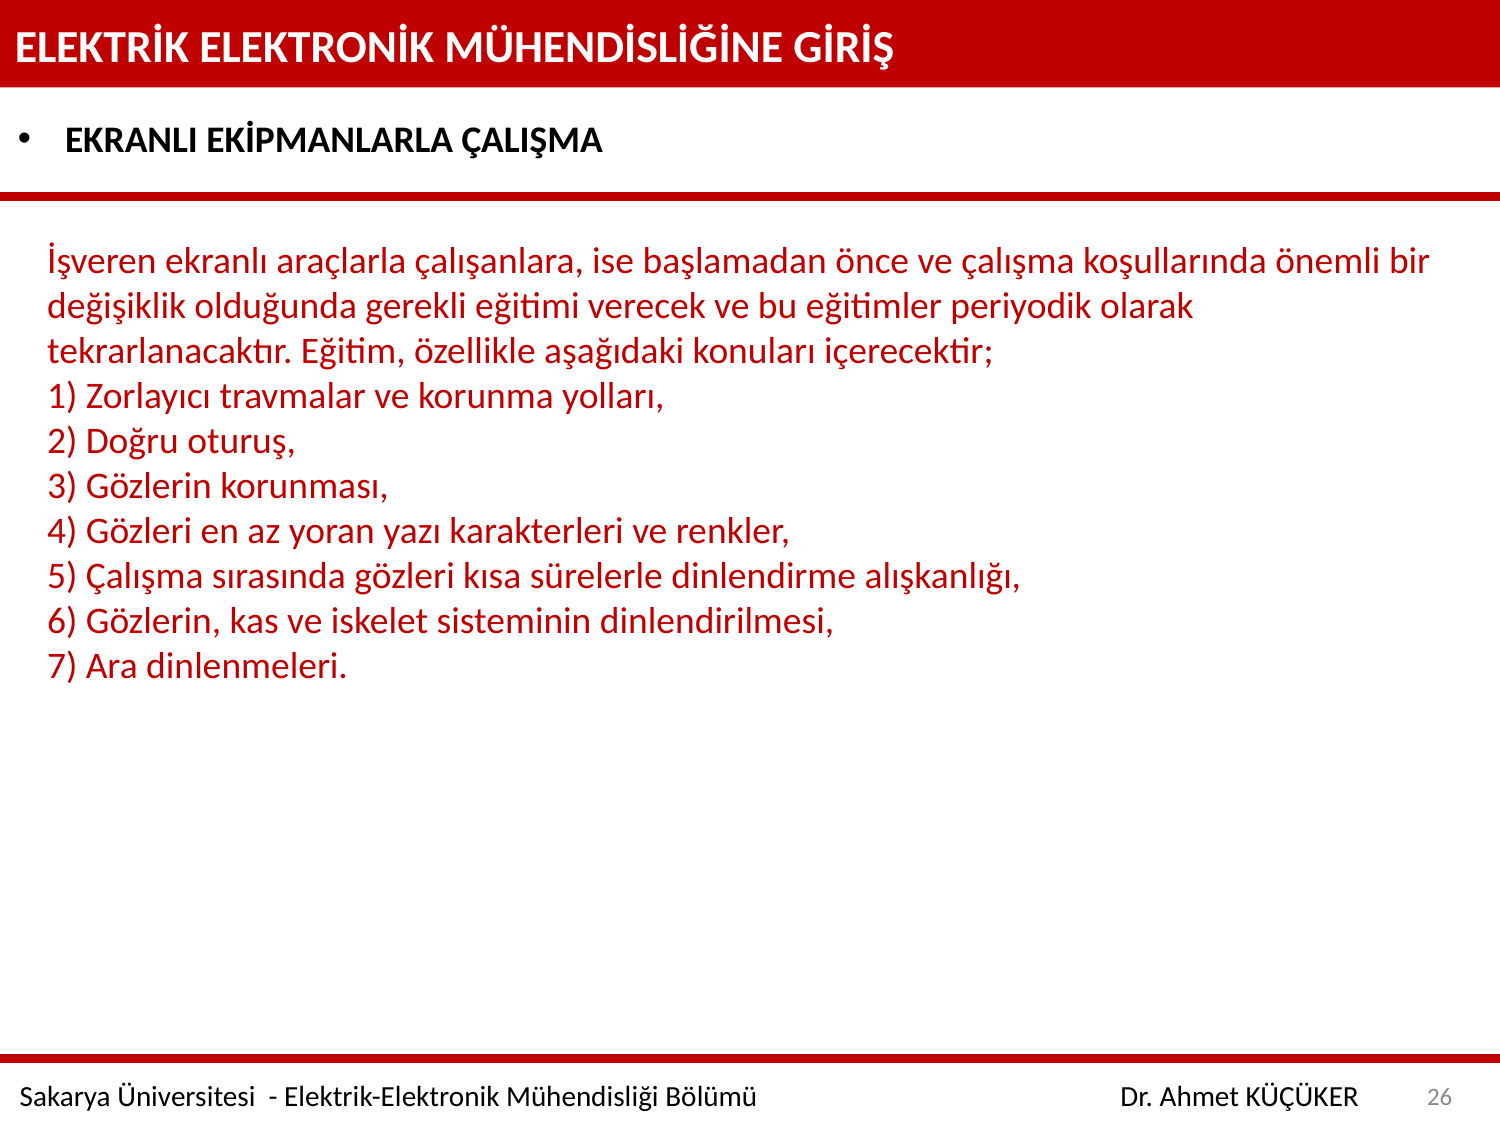

ELEKTRİK ELEKTRONİK MÜHENDİSLİĞİNE GİRİŞ

EKRANLI EKİPMANLARLA ÇALIŞMA
İşveren ekranlı araçlarla çalışanlara, ise başlamadan önce ve çalışma koşullarında önemli bir değişiklik olduğunda gerekli eğitimi verecek ve bu eğitimler periyodik olarak
tekrarlanacaktır. Eğitim, özellikle aşağıdaki konuları içerecektir;
1) Zorlayıcı travmalar ve korunma yolları,
2) Doğru oturuş,
3) Gözlerin korunması,
4) Gözleri en az yoran yazı karakterleri ve renkler,
5) Çalışma sırasında gözleri kısa sürelerle dinlendirme alışkanlığı,
6) Gözlerin, kas ve iskelet sisteminin dinlendirilmesi,
7) Ara dinlenmeleri.
26
Sakarya Üniversitesi  - Elektrik-Elektronik Mühendisliği Bölümü
Dr. Ahmet KÜÇÜKER